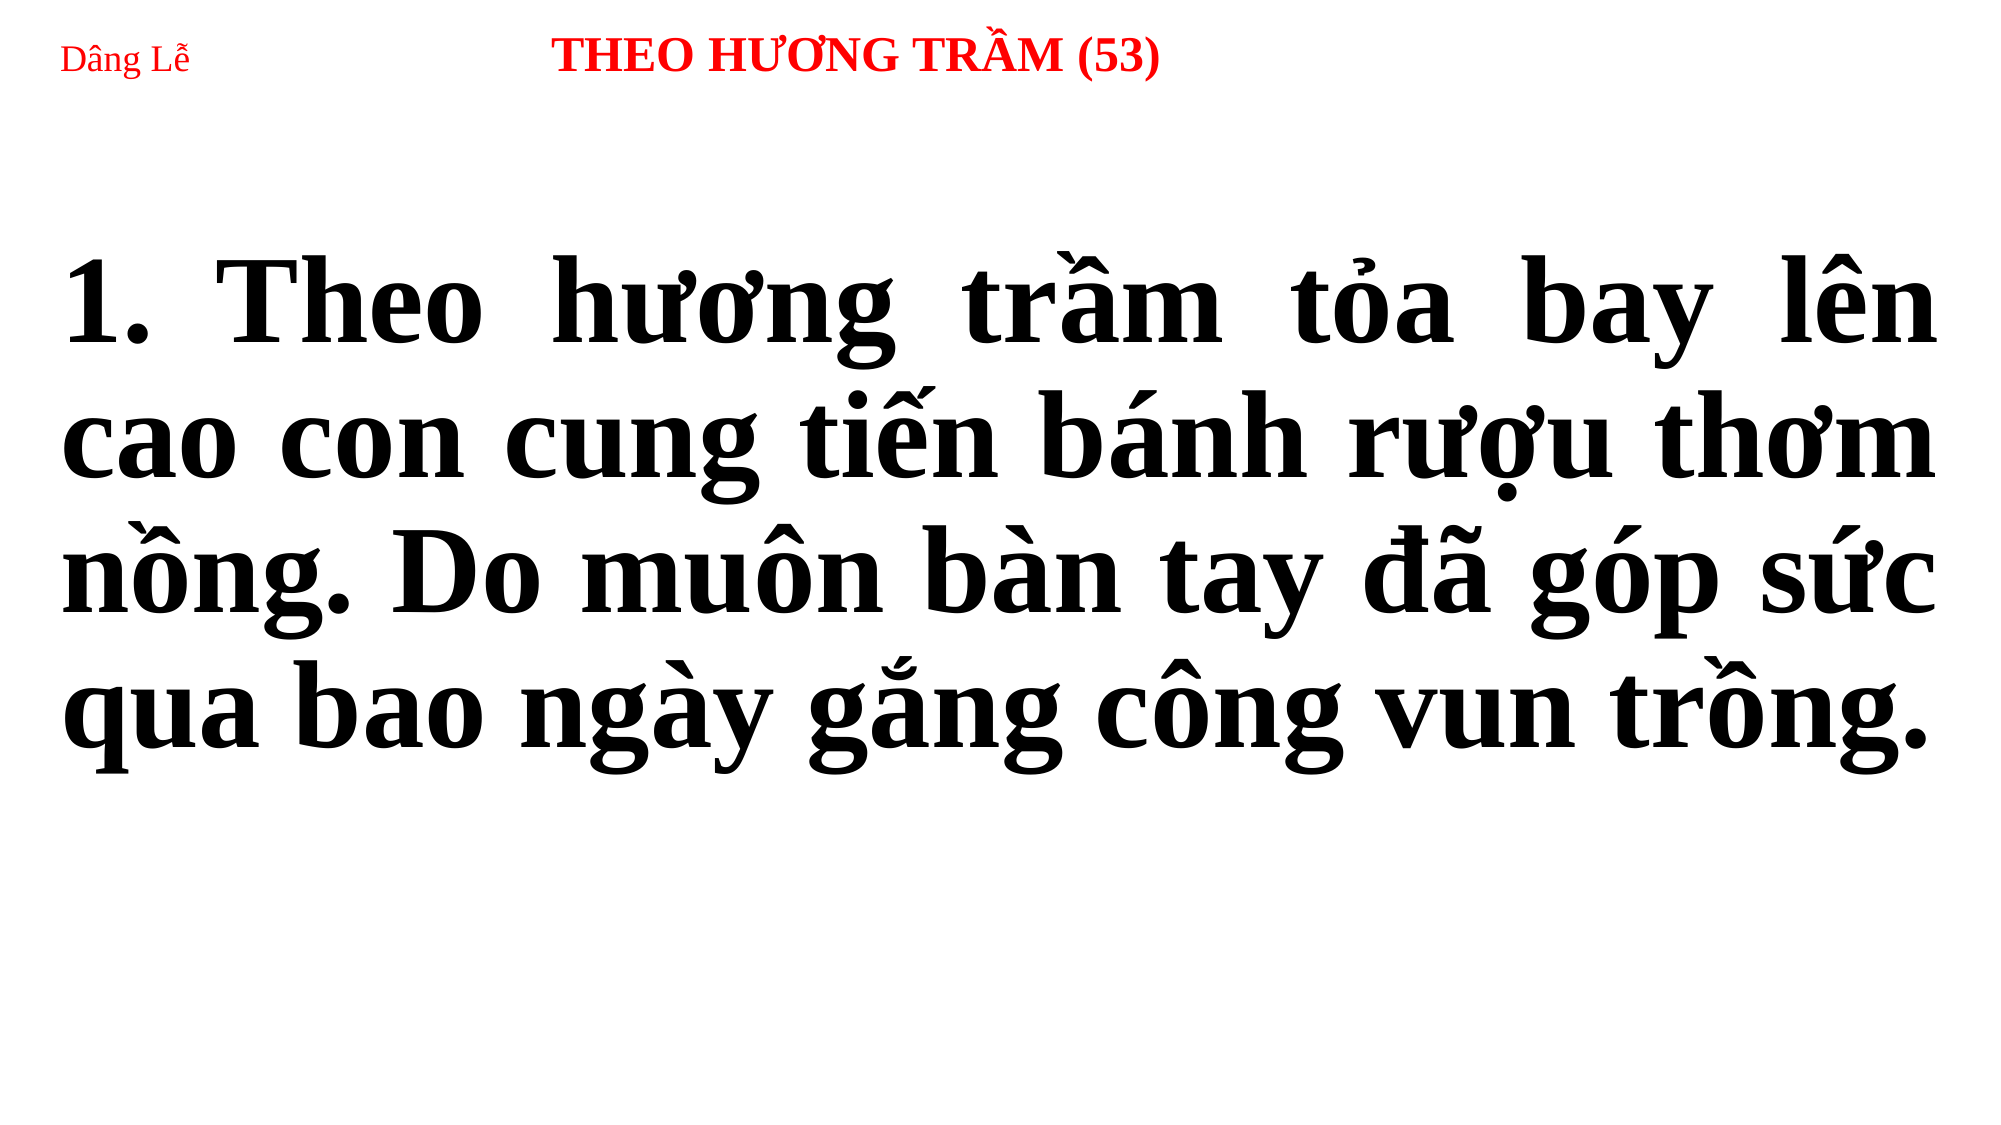

# Dâng Lễ                                      THEO HƯƠNG TRẦM (53)
1. Theo hương trầm tỏa bay lên cao con cung tiến bánh rượu thơm nồng. Do muôn bàn tay đã góp sức qua bao ngày gắng công vun trồng.